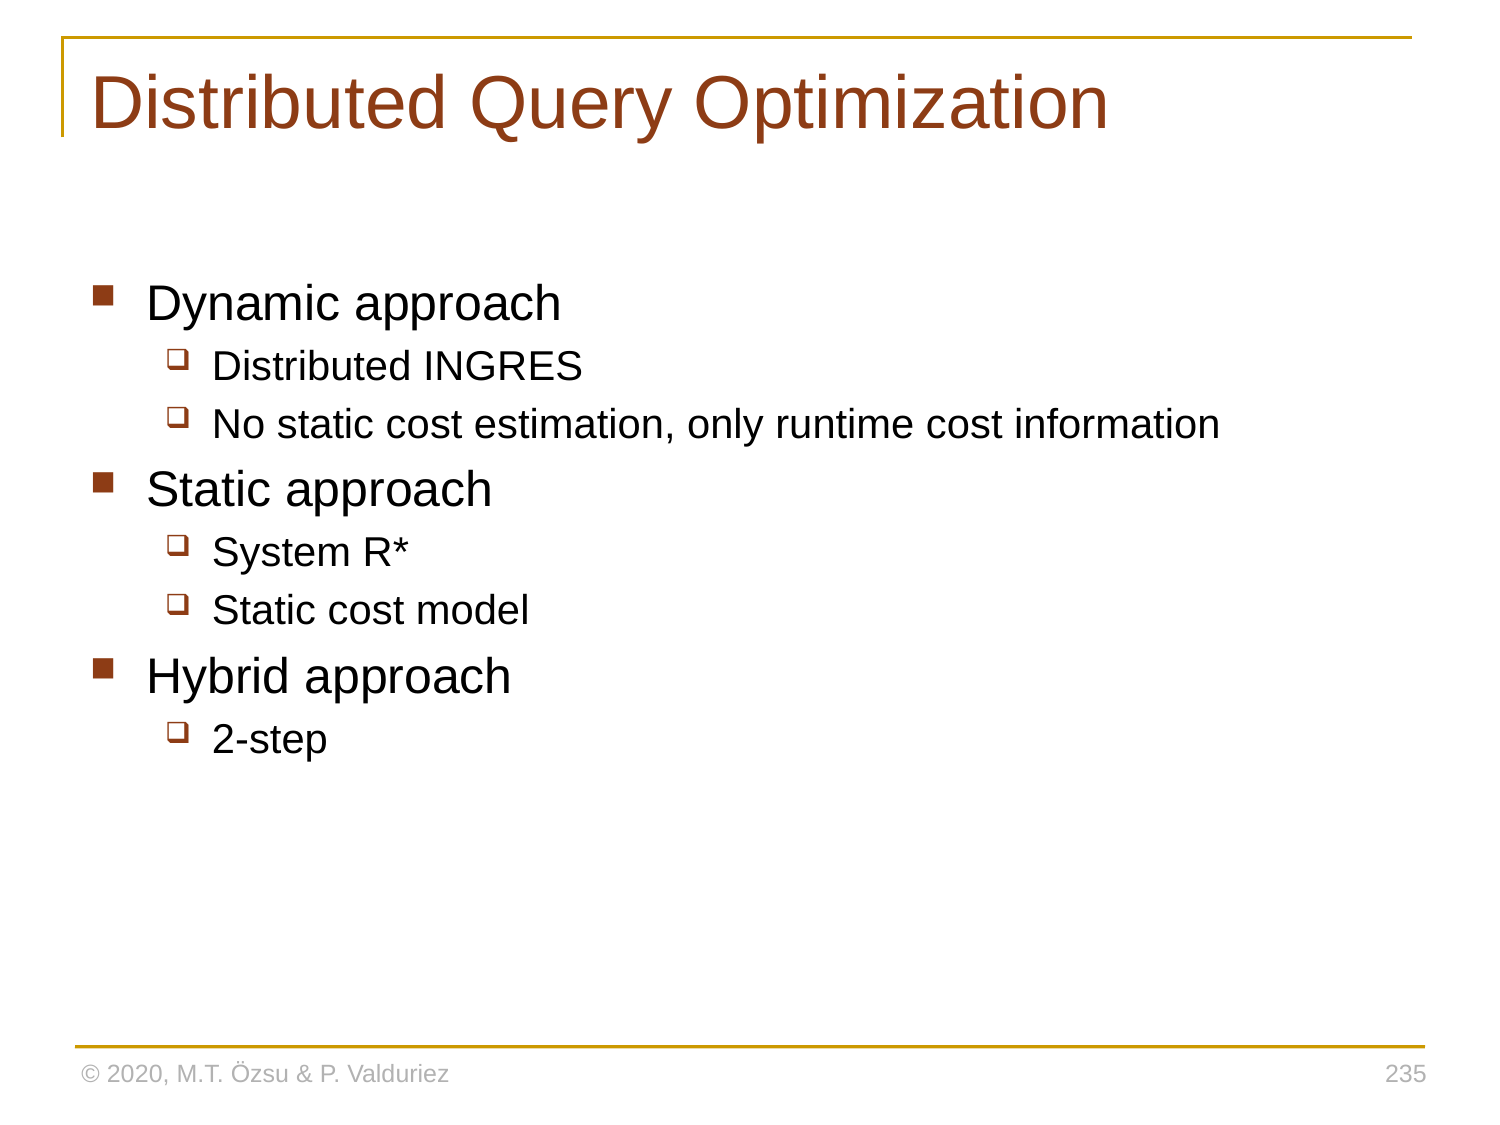

# Distributed Query Optimization
Dynamic approach
Distributed INGRES
No static cost estimation, only runtime cost information
Static approach
System R*
Static cost model
Hybrid approach
2-step

© 2020, M.T. Özsu & P. Valduriez
235